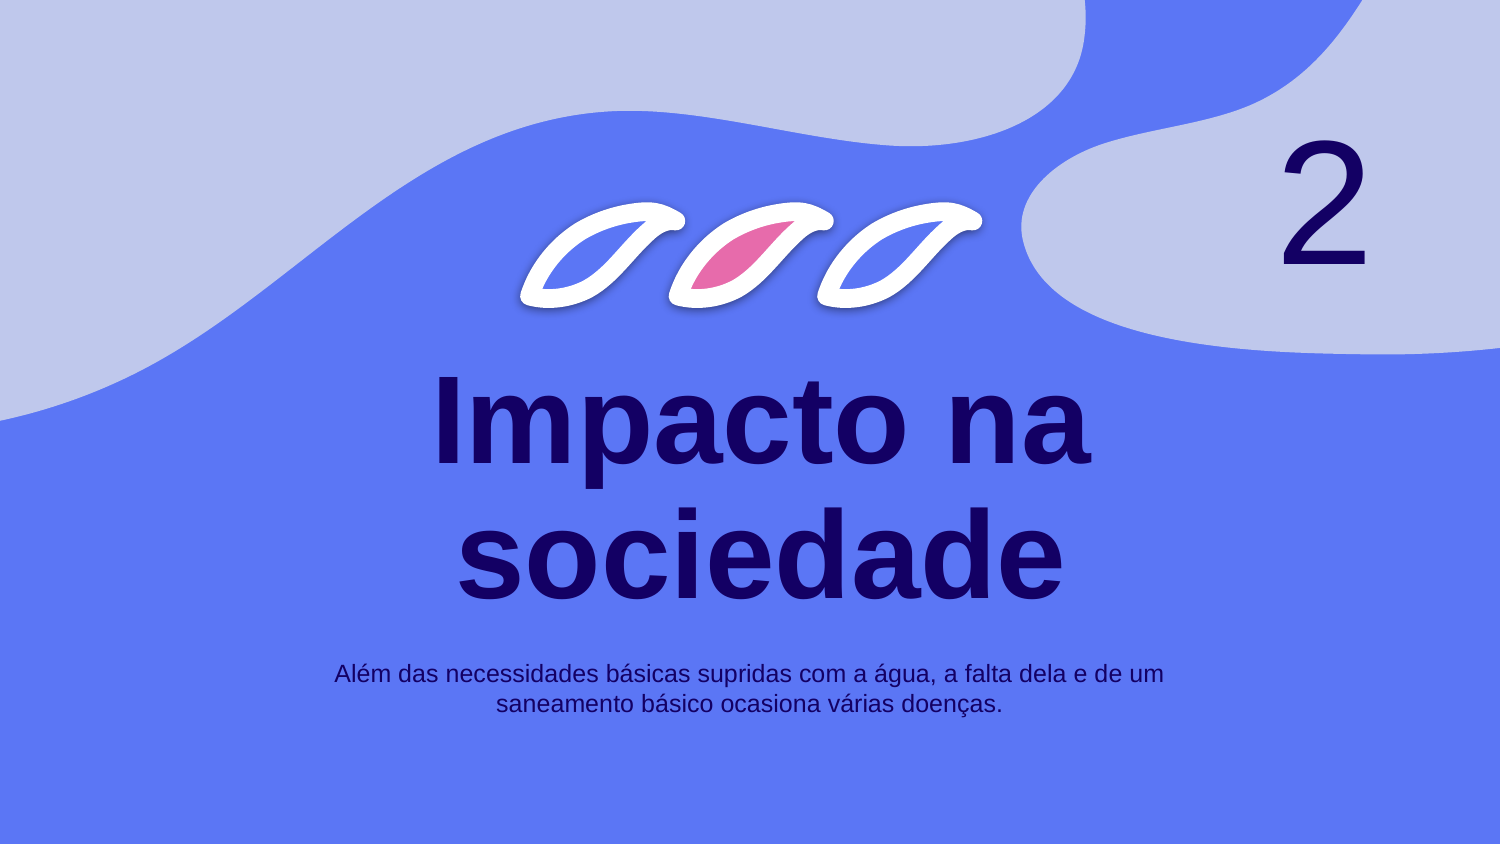

2

# Impacto na sociedade
Além das necessidades básicas supridas com a água, a falta dela e de um saneamento básico ocasiona várias doenças.